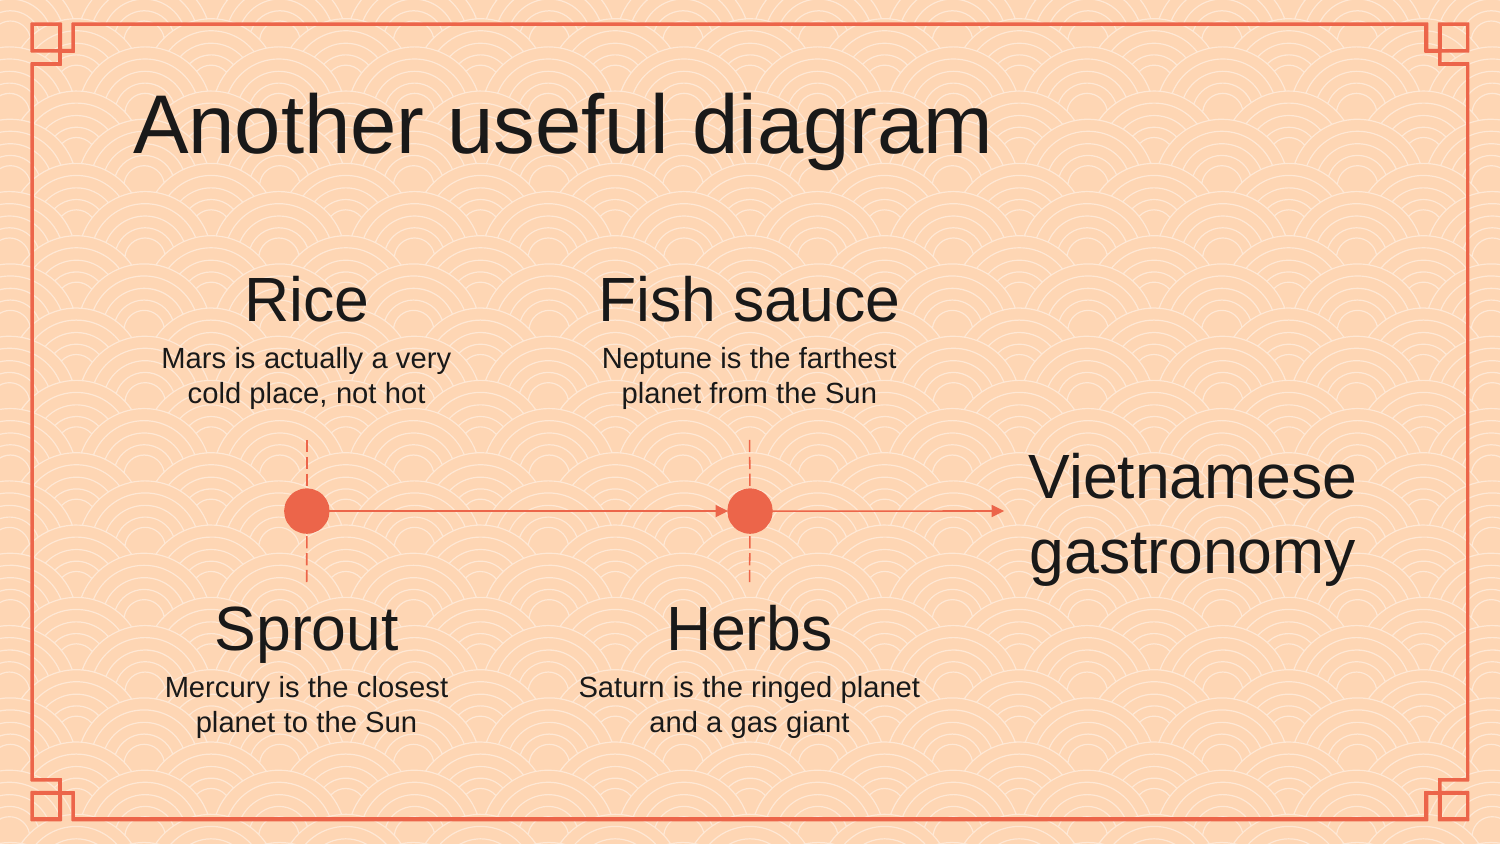

# Another useful diagram
Rice
Fish sauce
Mars is actually a very cold place, not hot
Neptune is the farthest planet from the Sun
Vietnamese gastronomy

Sprout
Herbs
Mercury is the closest planet to the Sun
Saturn is the ringed planet and a gas giant